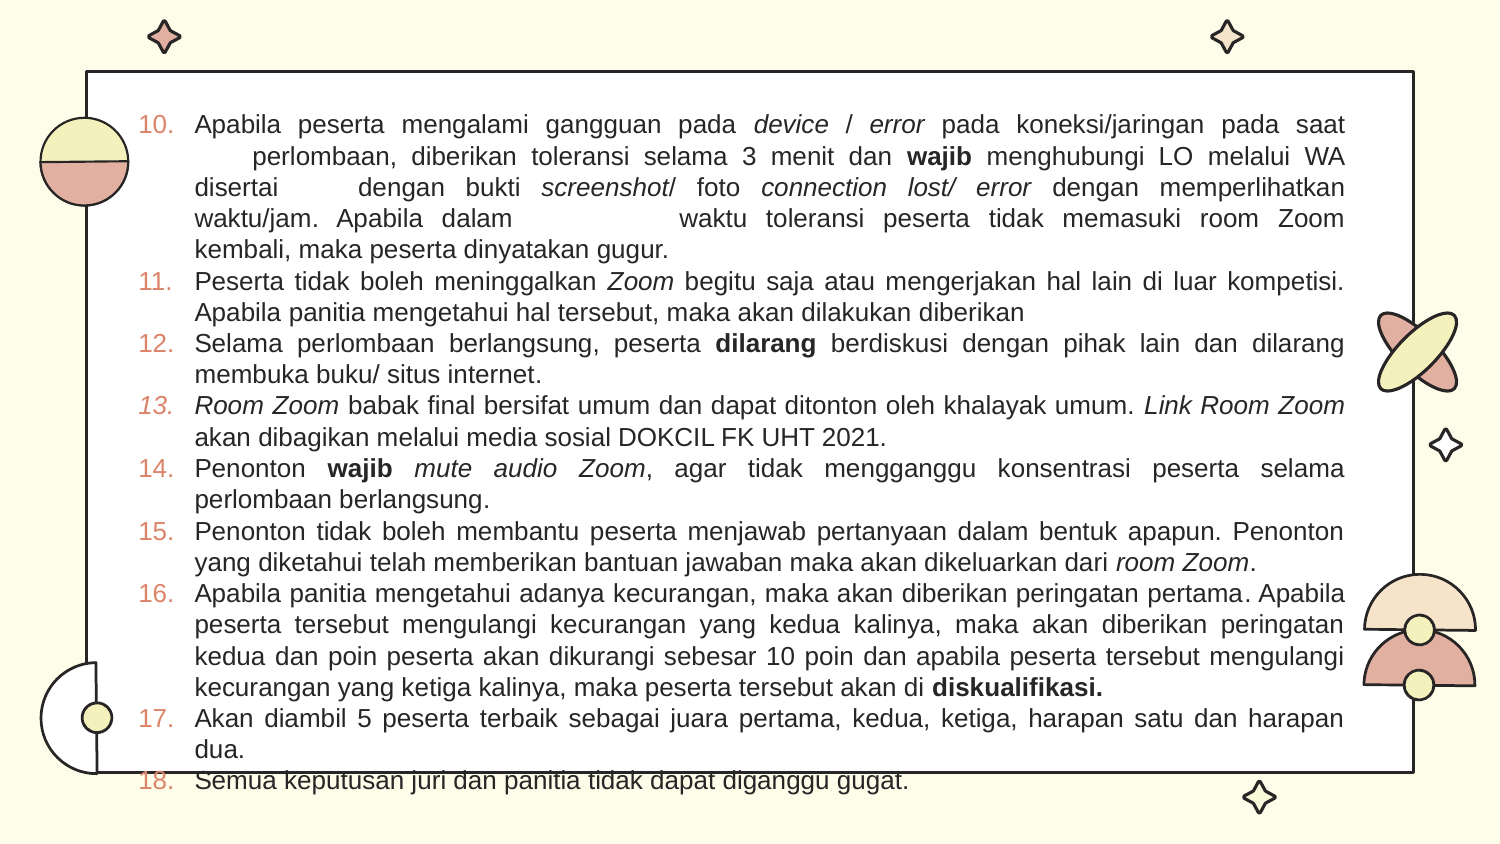

Apabila peserta mengalami gangguan pada device / error pada koneksi/jaringan pada saat 	perlombaan, diberikan toleransi selama 3 menit dan wajib menghubungi LO melalui WA disertai 	dengan bukti screenshot/ foto connection lost/ error dengan memperlihatkan waktu/jam. Apabila dalam 	waktu toleransi peserta tidak memasuki room Zoom kembali, maka peserta dinyatakan gugur.
Peserta tidak boleh meninggalkan Zoom begitu saja atau mengerjakan hal lain di luar kompetisi. Apabila panitia mengetahui hal tersebut, maka akan dilakukan diberikan
Selama perlombaan berlangsung, peserta dilarang berdiskusi dengan pihak lain dan dilarang membuka buku/ situs internet.
Room Zoom babak final bersifat umum dan dapat ditonton oleh khalayak umum. Link Room Zoom akan dibagikan melalui media sosial DOKCIL FK UHT 2021.
Penonton wajib mute audio Zoom, agar tidak mengganggu konsentrasi peserta selama perlombaan berlangsung.
Penonton tidak boleh membantu peserta menjawab pertanyaan dalam bentuk apapun. Penonton yang diketahui telah memberikan bantuan jawaban maka akan dikeluarkan dari room Zoom.
Apabila panitia mengetahui adanya kecurangan, maka akan diberikan peringatan pertama. Apabila peserta tersebut mengulangi kecurangan yang kedua kalinya, maka akan diberikan peringatan kedua dan poin peserta akan dikurangi sebesar 10 poin dan apabila peserta tersebut mengulangi kecurangan yang ketiga kalinya, maka peserta tersebut akan di diskualifikasi.
Akan diambil 5 peserta terbaik sebagai juara pertama, kedua, ketiga, harapan satu dan harapan dua.
Semua keputusan juri dan panitia tidak dapat diganggu gugat.